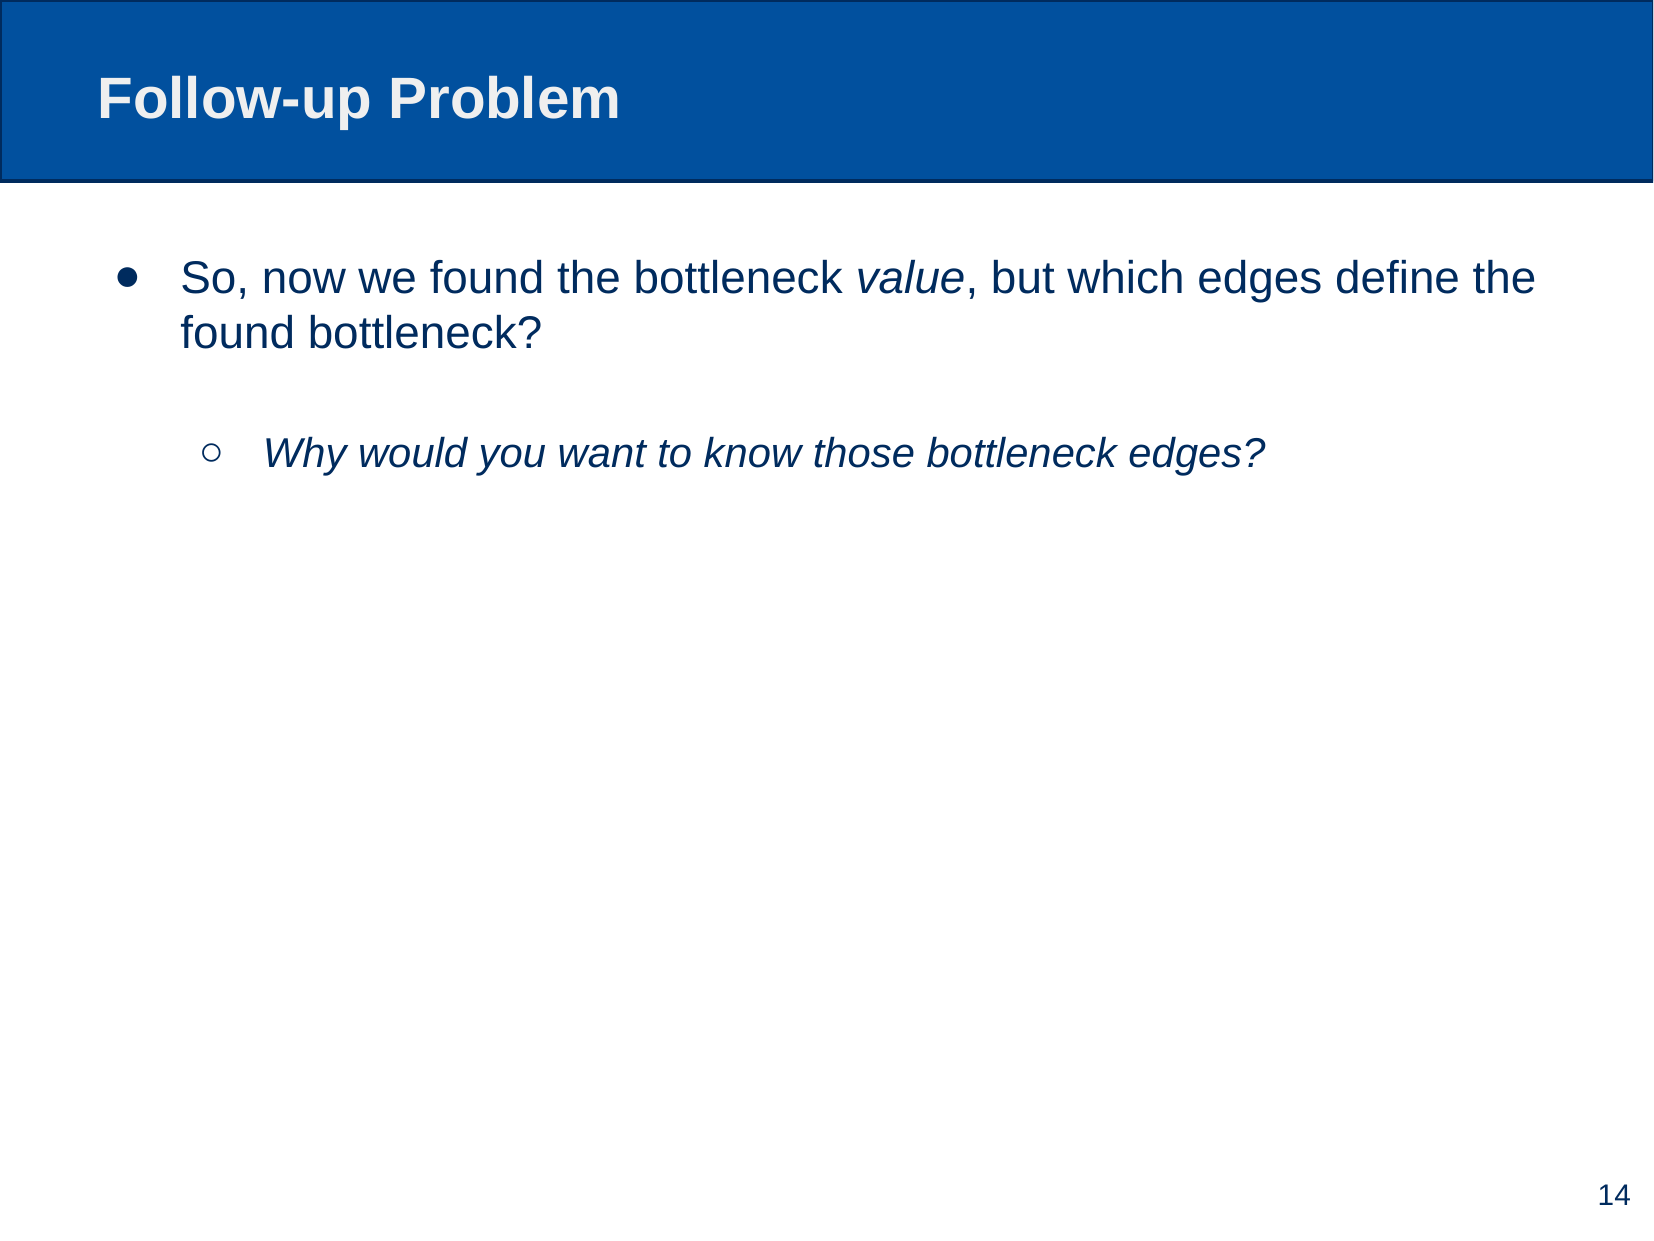

# Follow-up Problem
So, now we found the bottleneck value, but which edges define the found bottleneck?

Why would you want to know those bottleneck edges?
14